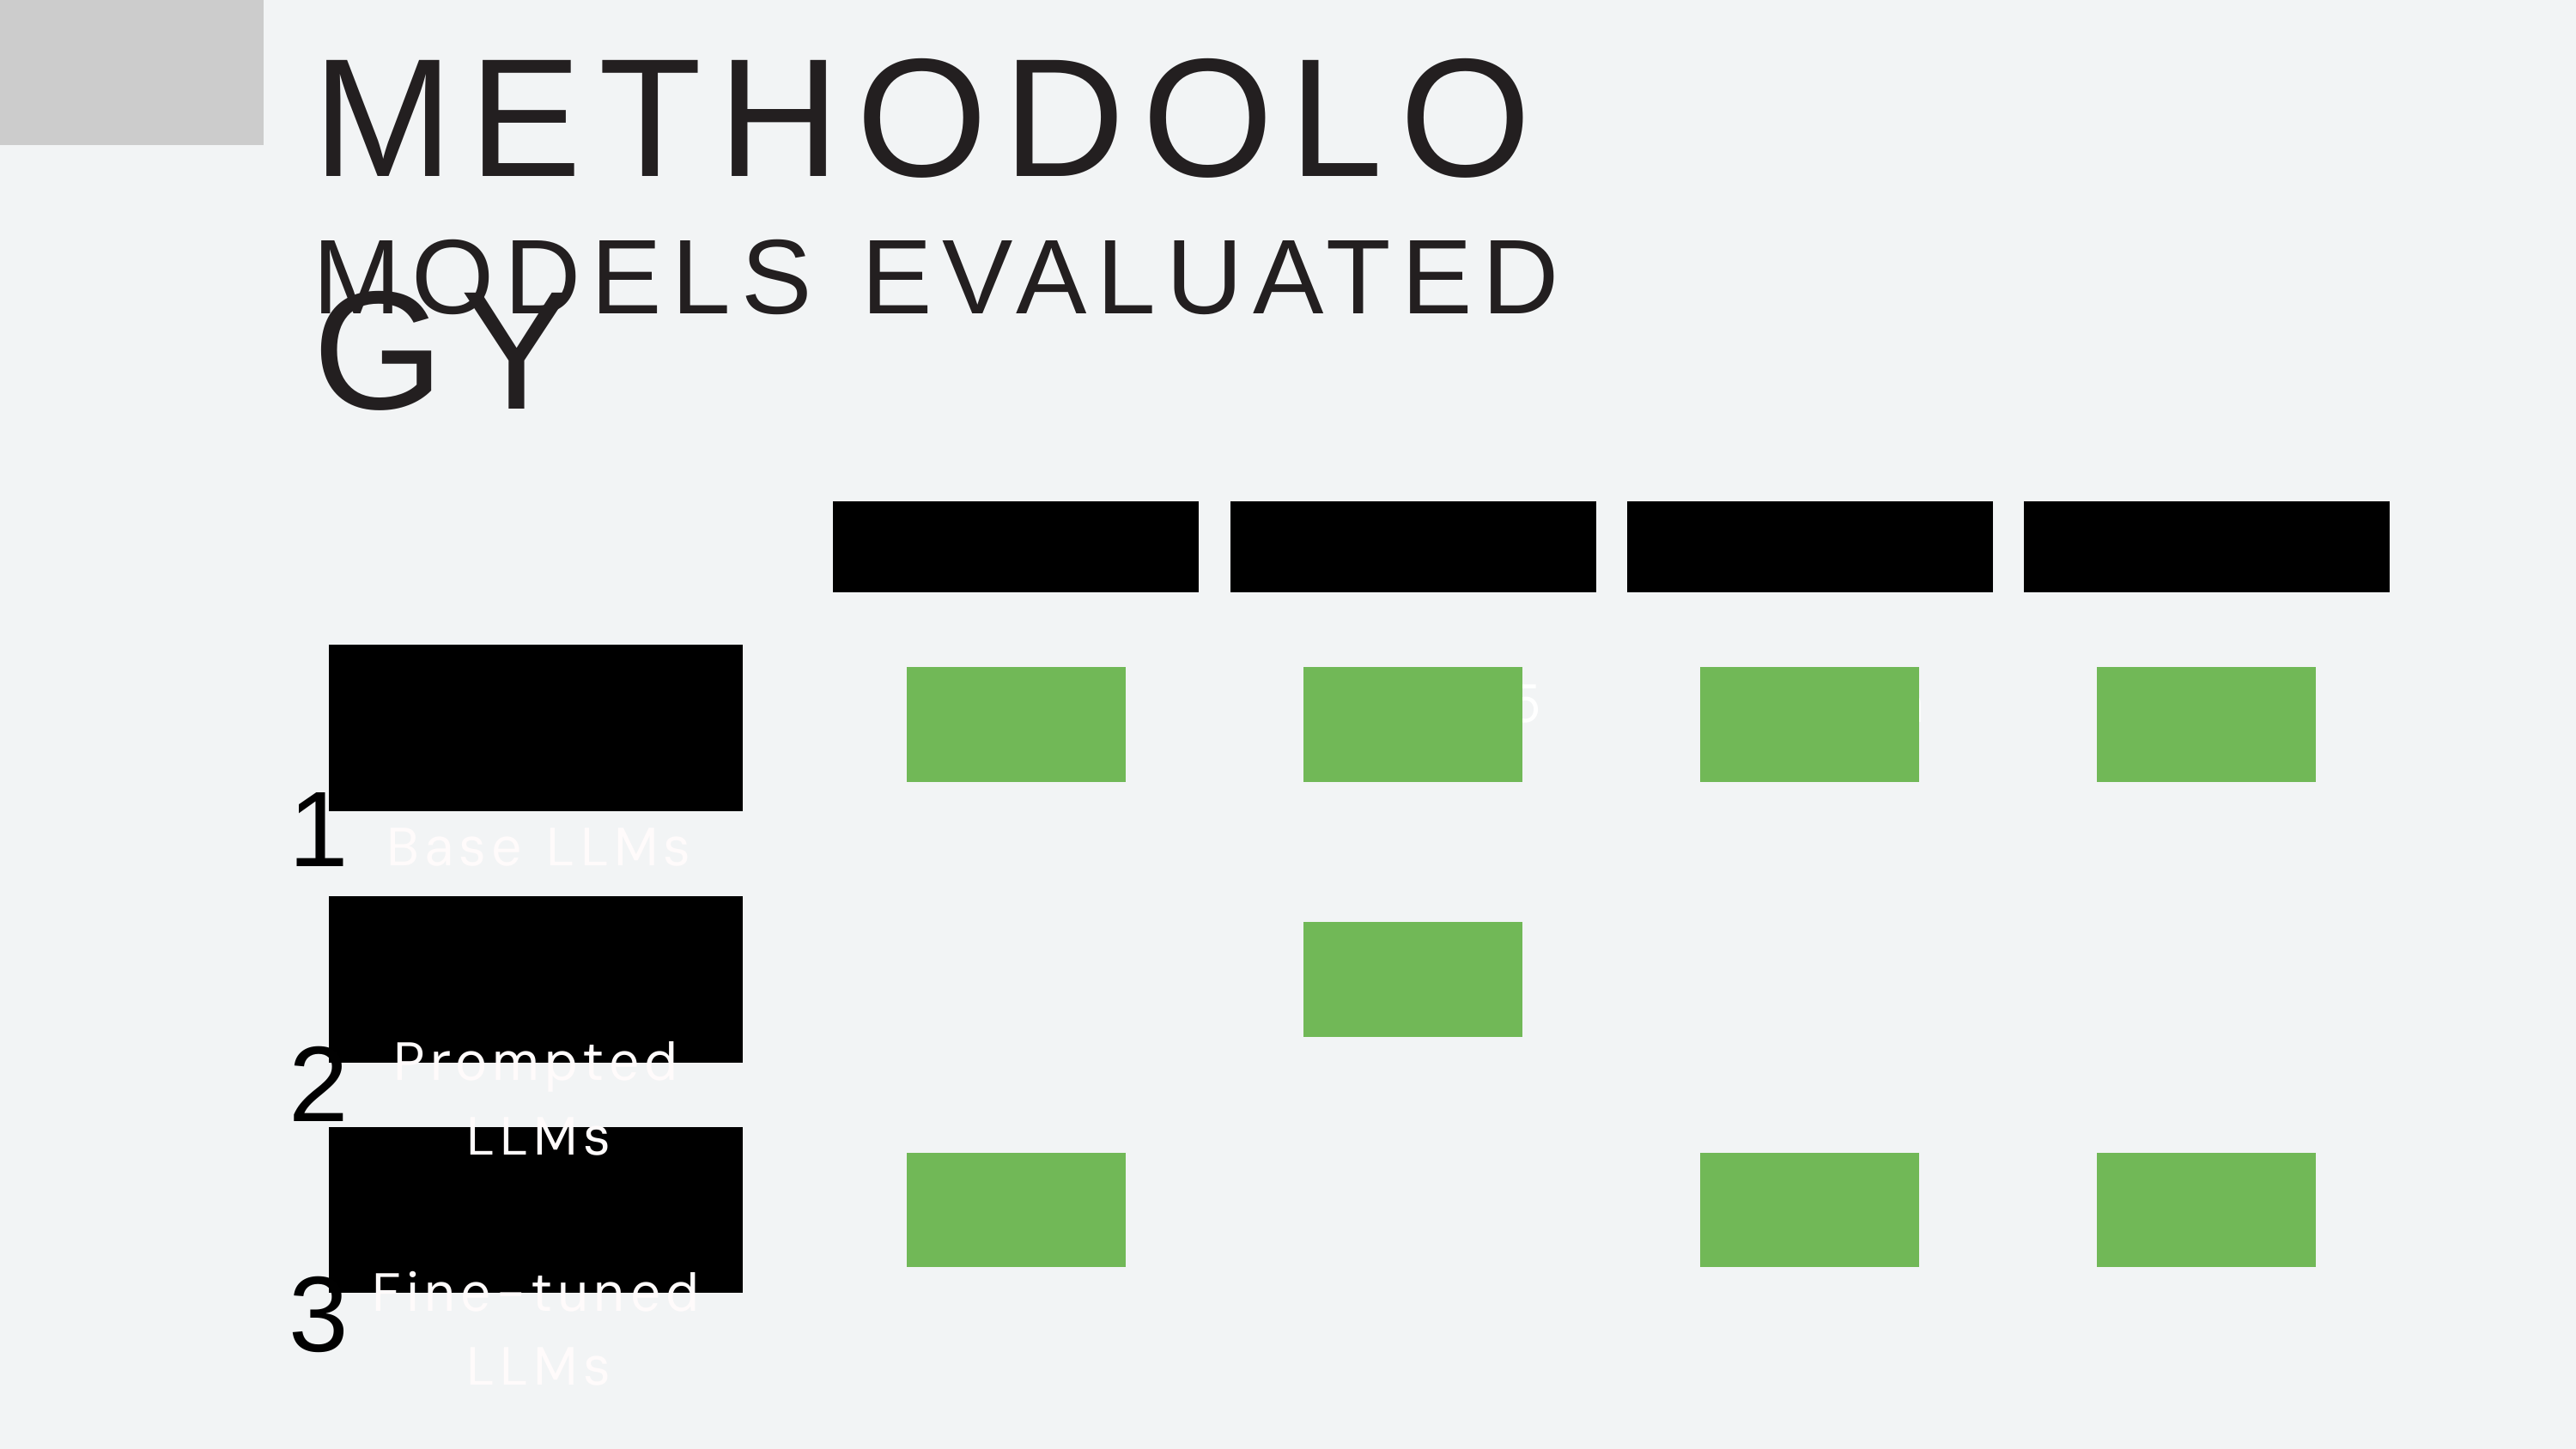

METHODOLOGY
MODELS EVALUATED

GPT2

GPT3.5

Bloom

T5

1

Base LLMs

2

Prompted LLMs

3

Fine-tuned LLMs